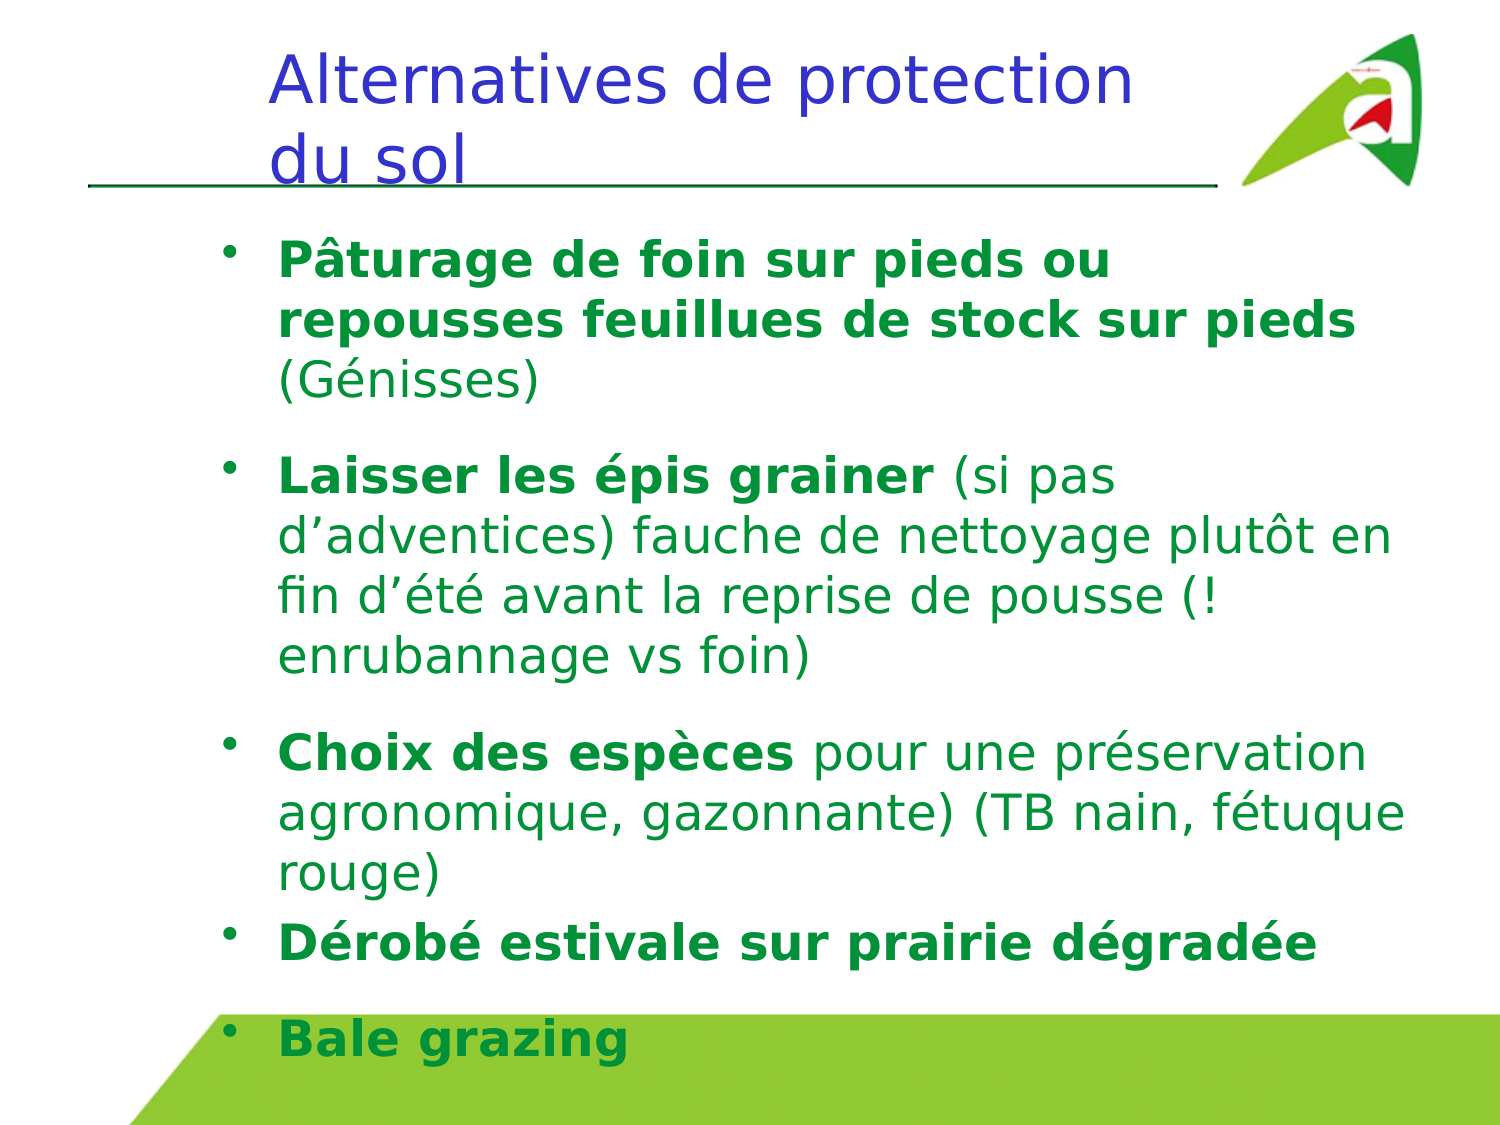

# Alternatives de protection du sol
Pâturage de foin sur pieds ou repousses feuillues de stock sur pieds (Génisses)

Laisser les épis grainer (si pas d’adventices) fauche de nettoyage plutôt en fin d’été avant la reprise de pousse (!enrubannage vs foin)

Choix des espèces pour une préservation agronomique, gazonnante) (TB nain, fétuque rouge)
Dérobé estivale sur prairie dégradée

Bale grazing

99